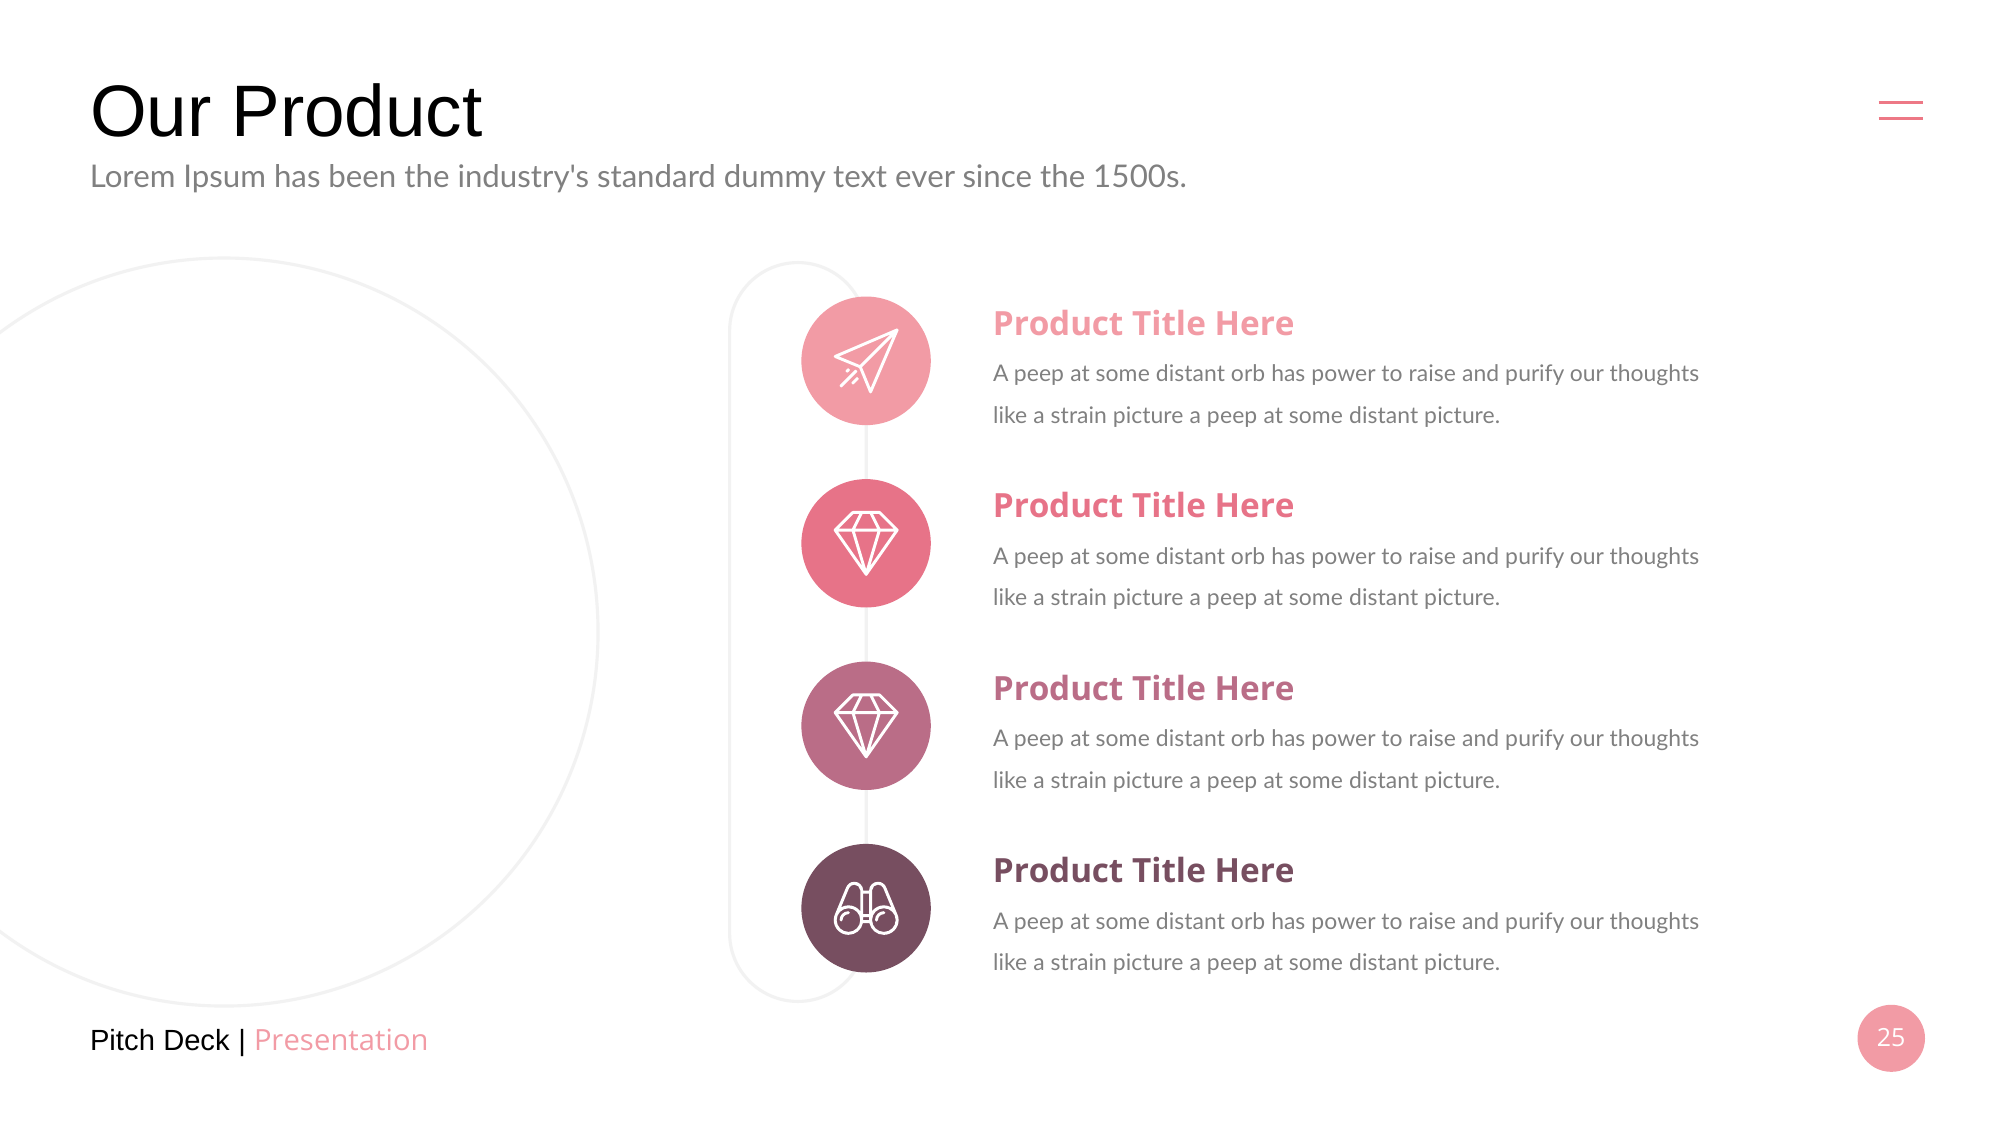

# Our Product
Lorem Ipsum has been the industry's standard dummy text ever since the 1500s.

Product Title Here

A peep at some distant orb has power to raise and purify our thoughts like a strain picture a peep at some distant picture.
Product Title Here

A peep at some distant orb has power to raise and purify our thoughts like a strain picture a peep at some distant picture.
Product Title Here

A peep at some distant orb has power to raise and purify our thoughts like a strain picture a peep at some distant picture.
Product Title Here

A peep at some distant orb has power to raise and purify our thoughts like a strain picture a peep at some distant picture.
Pitch Deck | Presentation
25